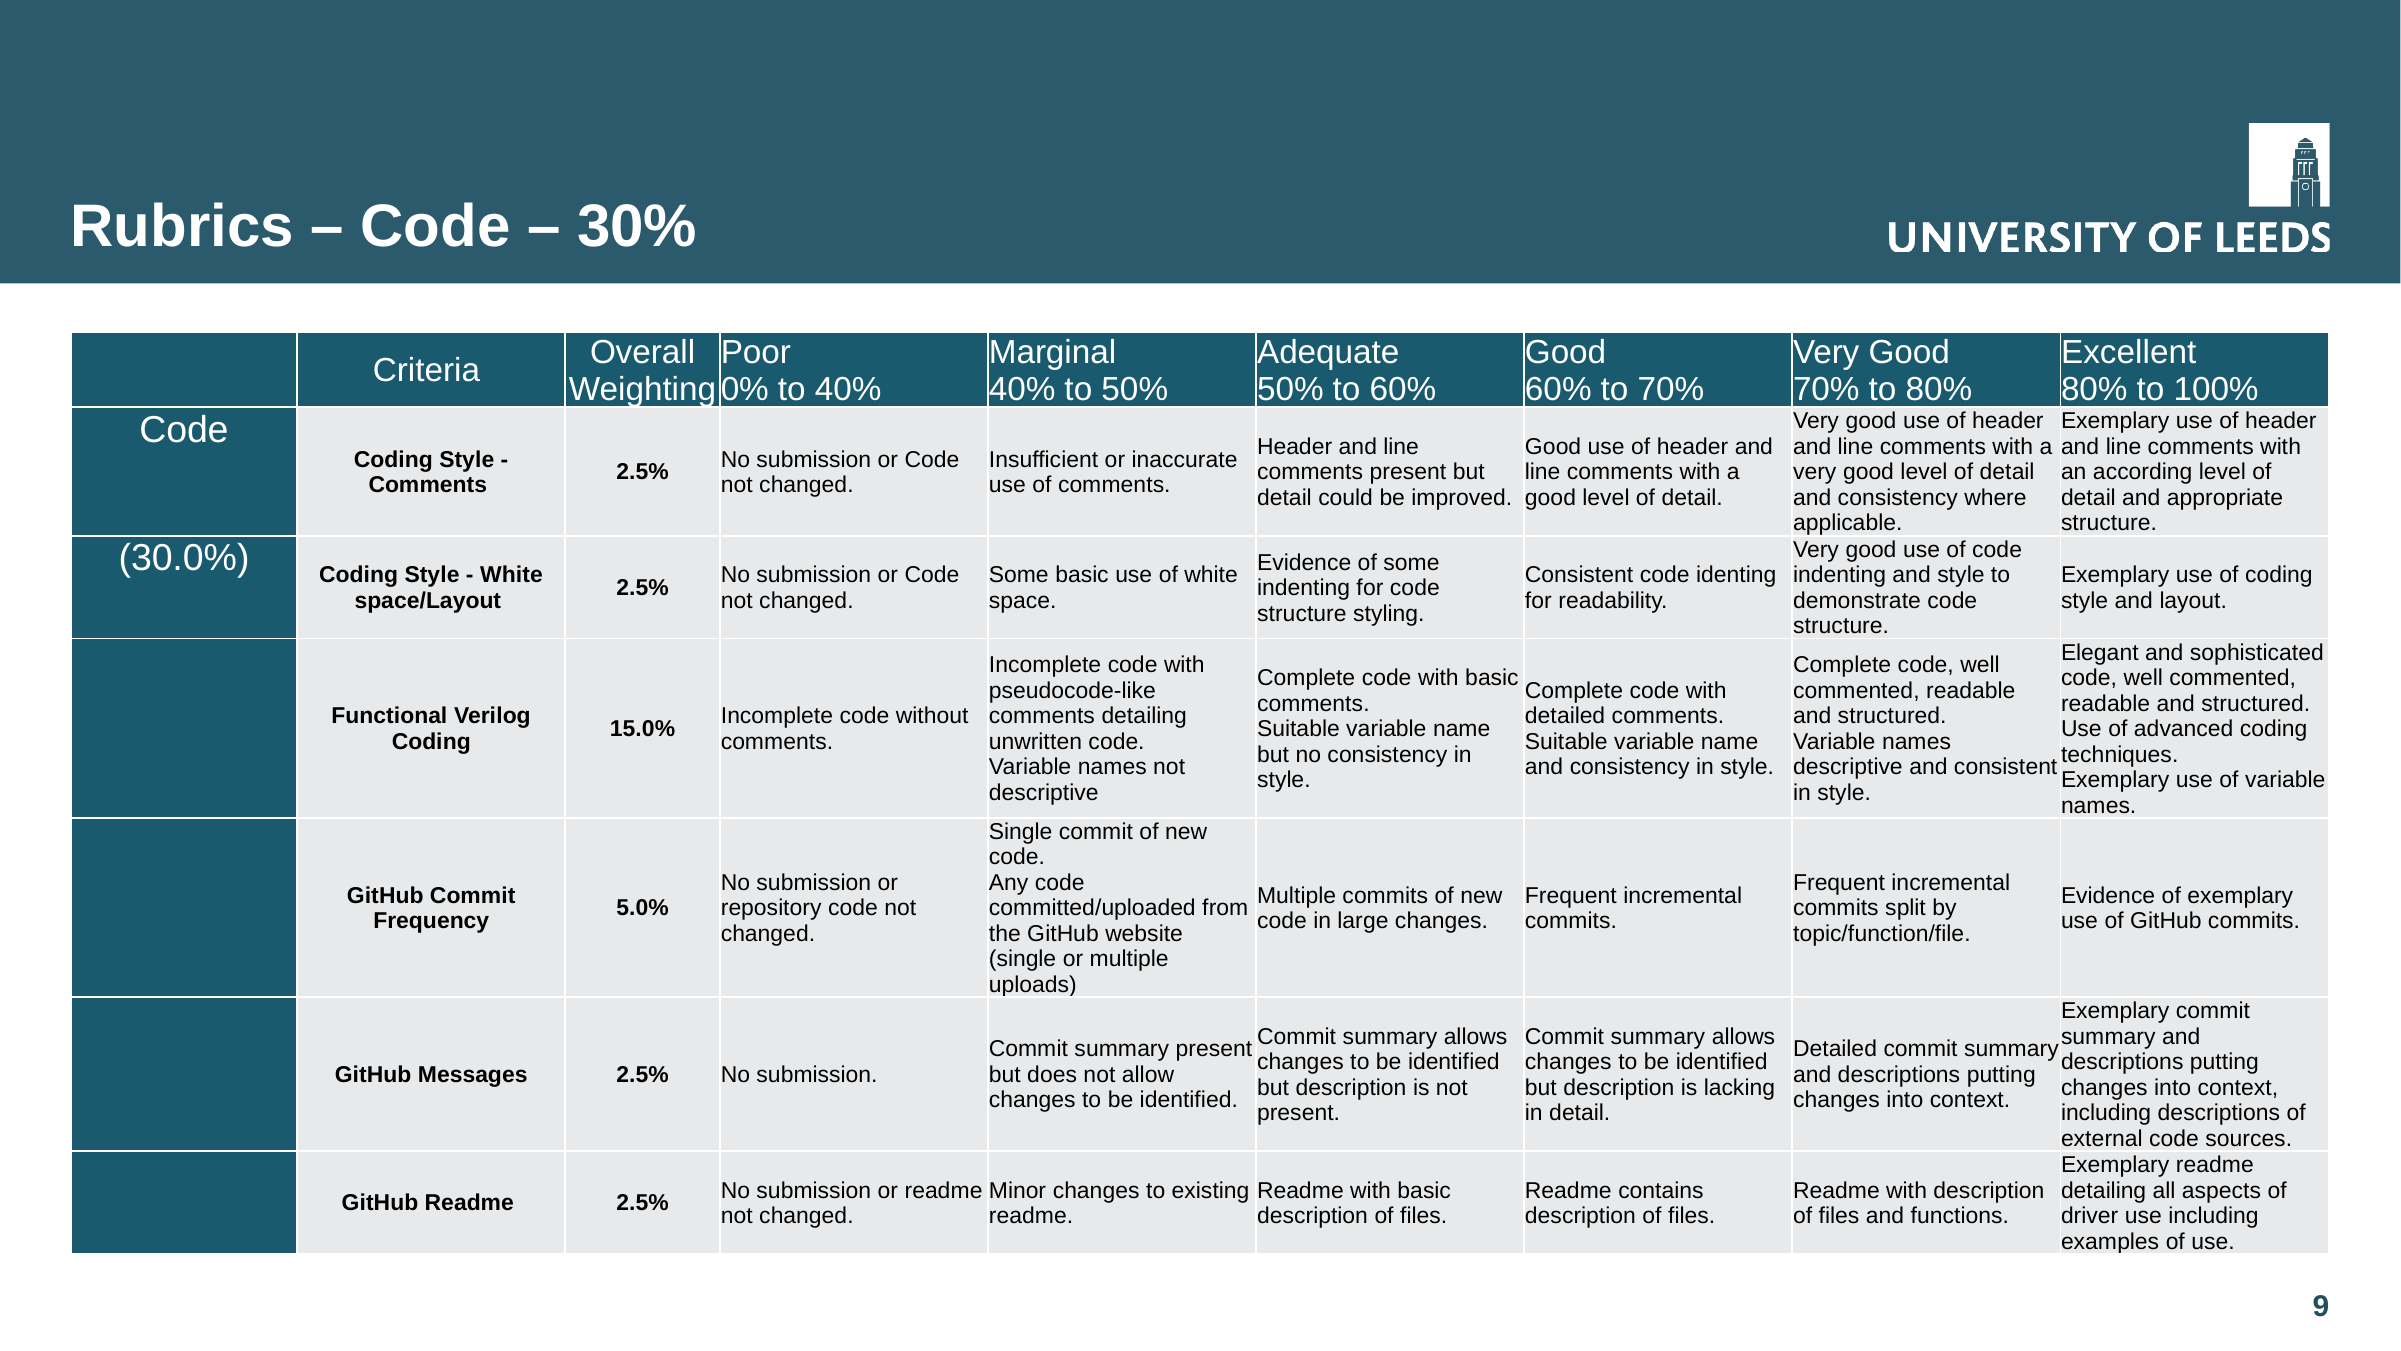

# Rubrics – Code – 30%
|  | Criteria | Overall Weighting | Poor 0% to 40% | Marginal 40% to 50% | Adequate 50% to 60% | Good 60% to 70% | Very Good 70% to 80% | Excellent 80% to 100% |
| --- | --- | --- | --- | --- | --- | --- | --- | --- |
| Code | Coding Style - Comments | 2.5% | No submission or Code not changed. | Insufficient or inaccurate use of comments. | Header and line comments present but detail could be improved. | Good use of header and line comments with a good level of detail. | Very good use of header and line comments with a very good level of detail and consistency where applicable. | Exemplary use of header and line comments with an according level of detail and appropriate structure. |
| (30.0%) | Coding Style - White space/Layout | 2.5% | No submission or Code not changed. | Some basic use of white space. | Evidence of some indenting for code structure styling. | Consistent code identing for readability. | Very good use of code indenting and style to demonstrate code structure. | Exemplary use of coding style and layout. |
|  | Functional Verilog Coding | 15.0% | Incomplete code without comments. | Incomplete code with pseudocode-like comments detailing unwritten code. Variable names not descriptive | Complete code with basic comments. Suitable variable name but no consistency in style. | Complete code with detailed comments. Suitable variable name and consistency in style. | Complete code, well commented, readable and structured. Variable names descriptive and consistent in style. | Elegant and sophisticated code, well commented, readable and structured. Use of advanced coding techniques. Exemplary use of variable names. |
|  | GitHub Commit Frequency | 5.0% | No submission or repository code not changed. | Single commit of new code. Any code committed/uploaded from the GitHub website (single or multiple uploads) | Multiple commits of new code in large changes. | Frequent incremental commits. | Frequent incremental commits split by topic/function/file. | Evidence of exemplary use of GitHub commits. |
|  | GitHub Messages | 2.5% | No submission. | Commit summary present but does not allow changes to be identified. | Commit summary allows changes to be identified but description is not present. | Commit summary allows changes to be identified but description is lacking in detail. | Detailed commit summary and descriptions putting changes into context. | Exemplary commit summary and descriptions putting changes into context, including descriptions of external code sources. |
|  | GitHub Readme | 2.5% | No submission or readme not changed. | Minor changes to existing readme. | Readme with basic description of files. | Readme contains description of files. | Readme with description of files and functions. | Exemplary readme detailing all aspects of driver use including examples of use. |